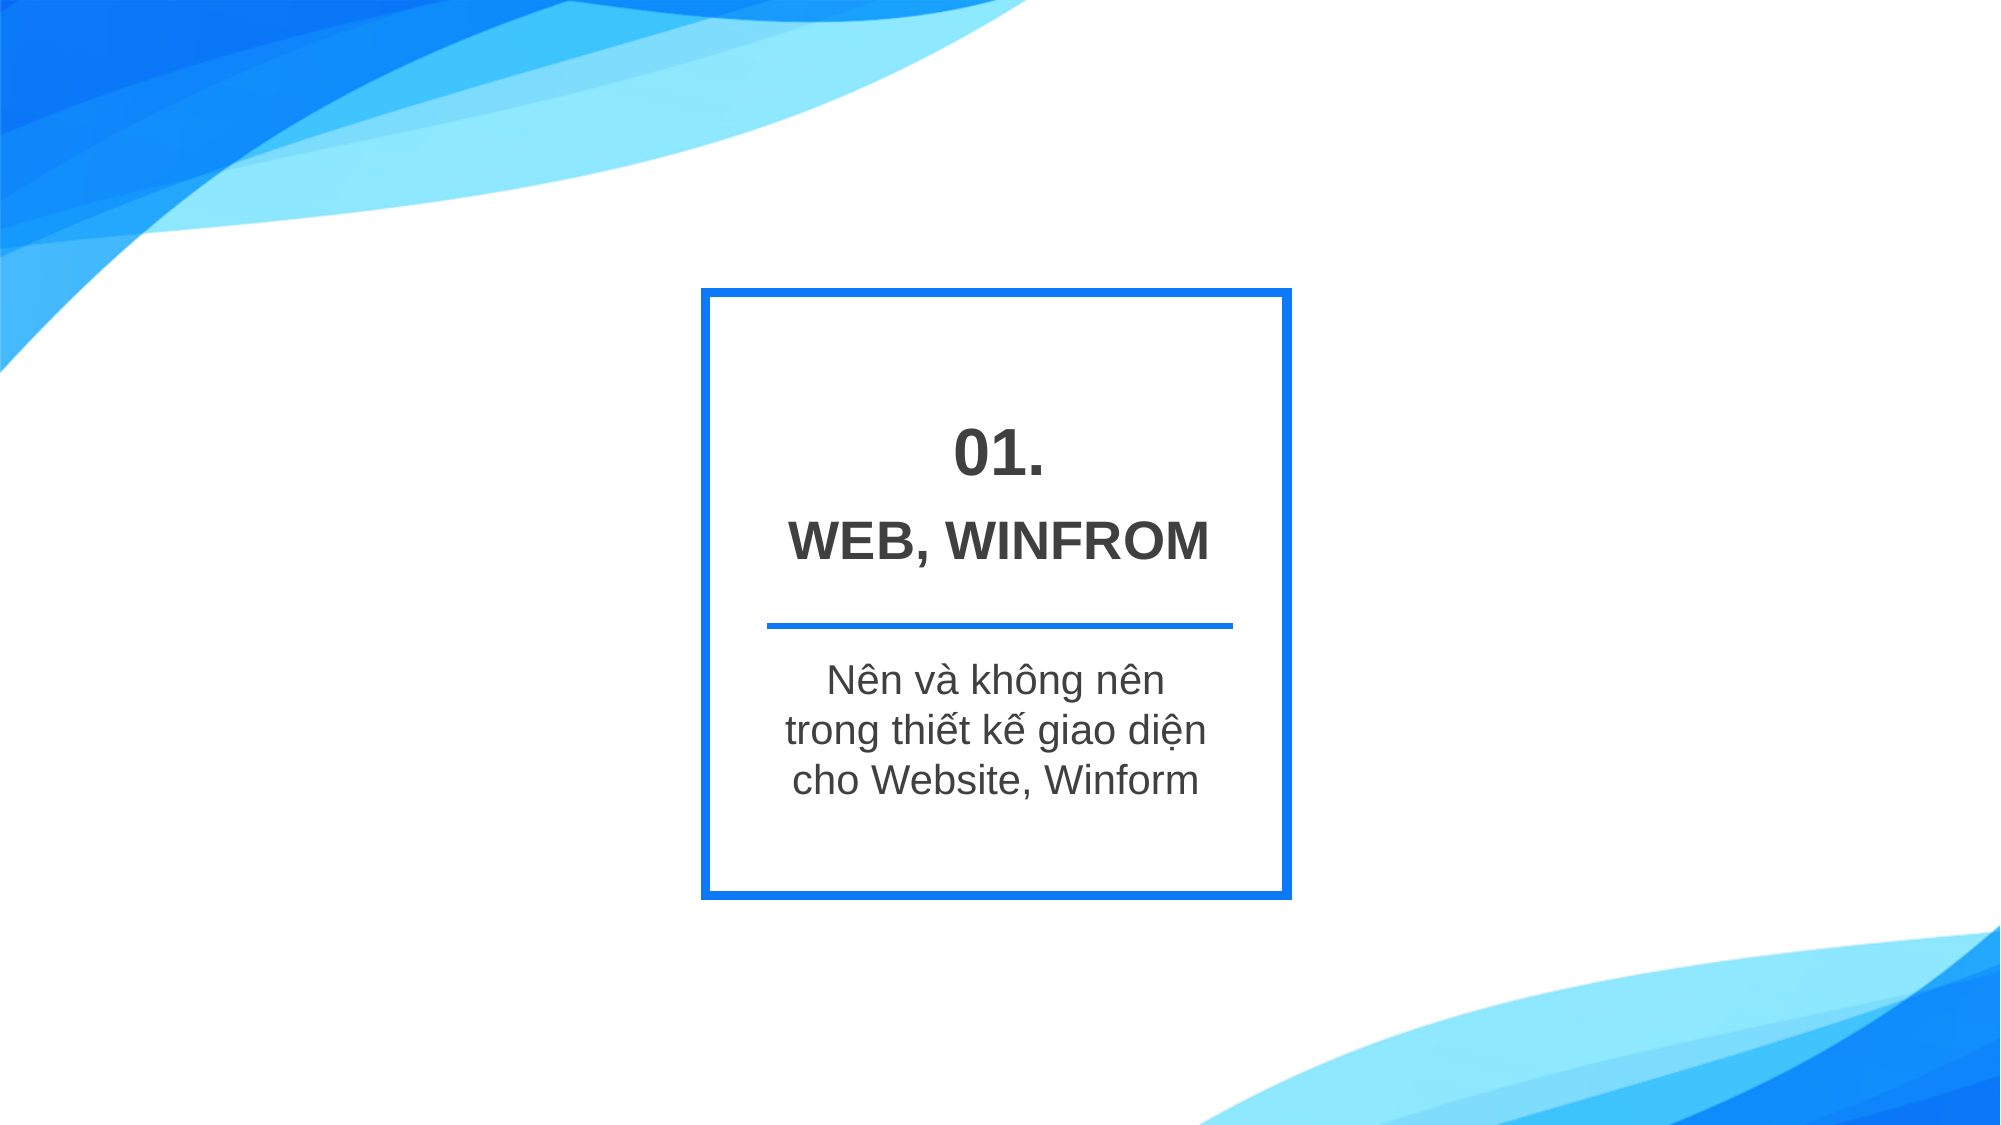

01.
WEB, WINFROM
Nên và không nên trong thiết kế giao diện cho Website, Winform